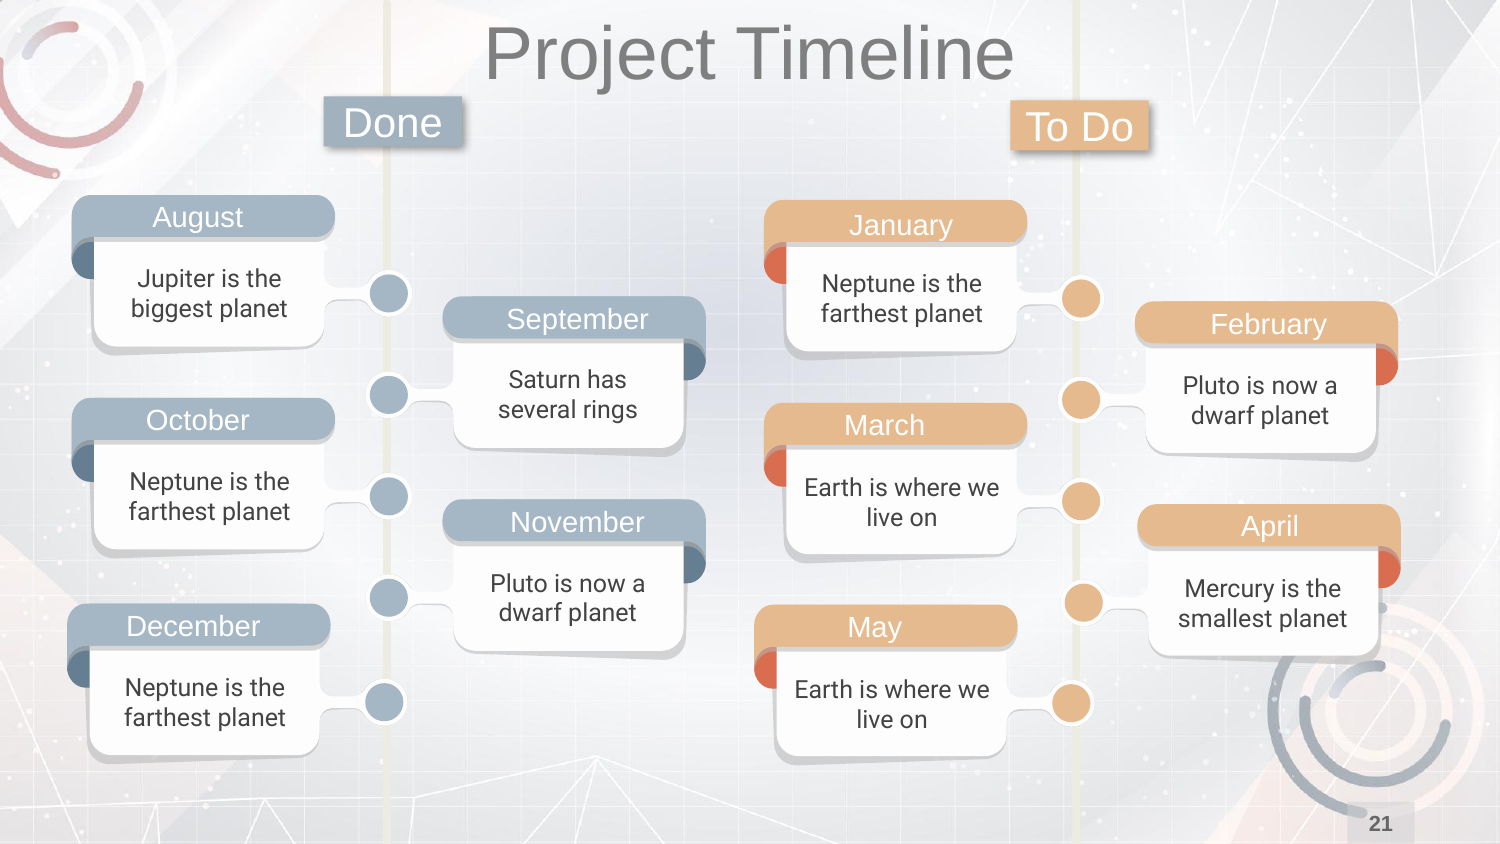

Project Timeline
Done
To Do

August

Jupiter is the biggest planet

January

Neptune is the farthest planet

September

Saturn has several rings

February

Pluto is now a dwarf planet

October

Neptune is the farthest planet

March

Earth is where we live on

November

Pluto is now a dwarf planet

April

Mercury is the smallest planet

December

Neptune is the farthest planet

May

Earth is where we live on

21